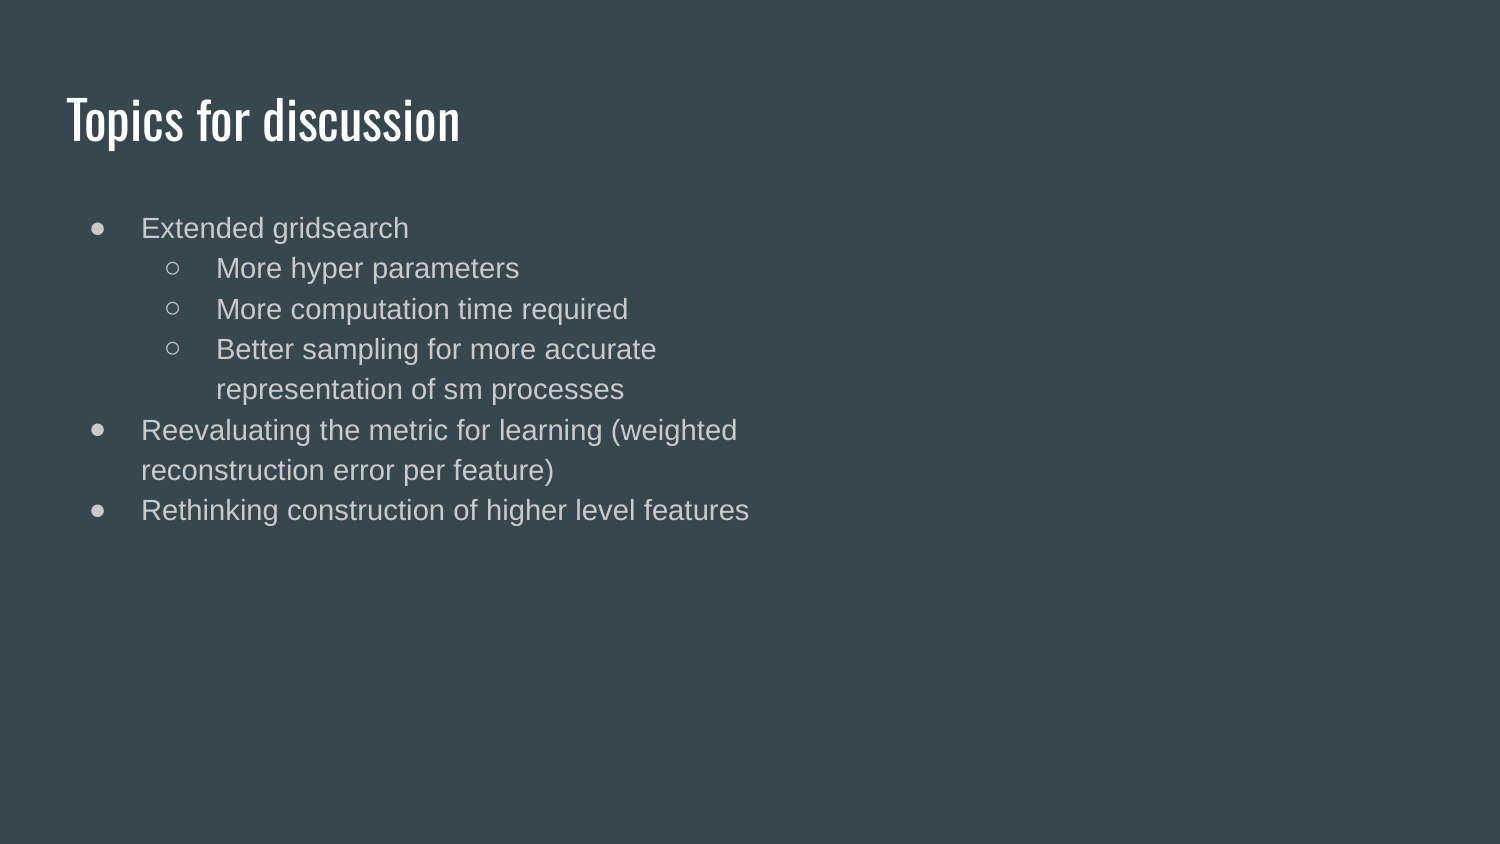

# Topics for discussion
Extended gridsearch
More hyper parameters
More computation time required
Better sampling for more accurate representation of sm processes
Reevaluating the metric for learning (weighted reconstruction error per feature)
Rethinking construction of higher level features